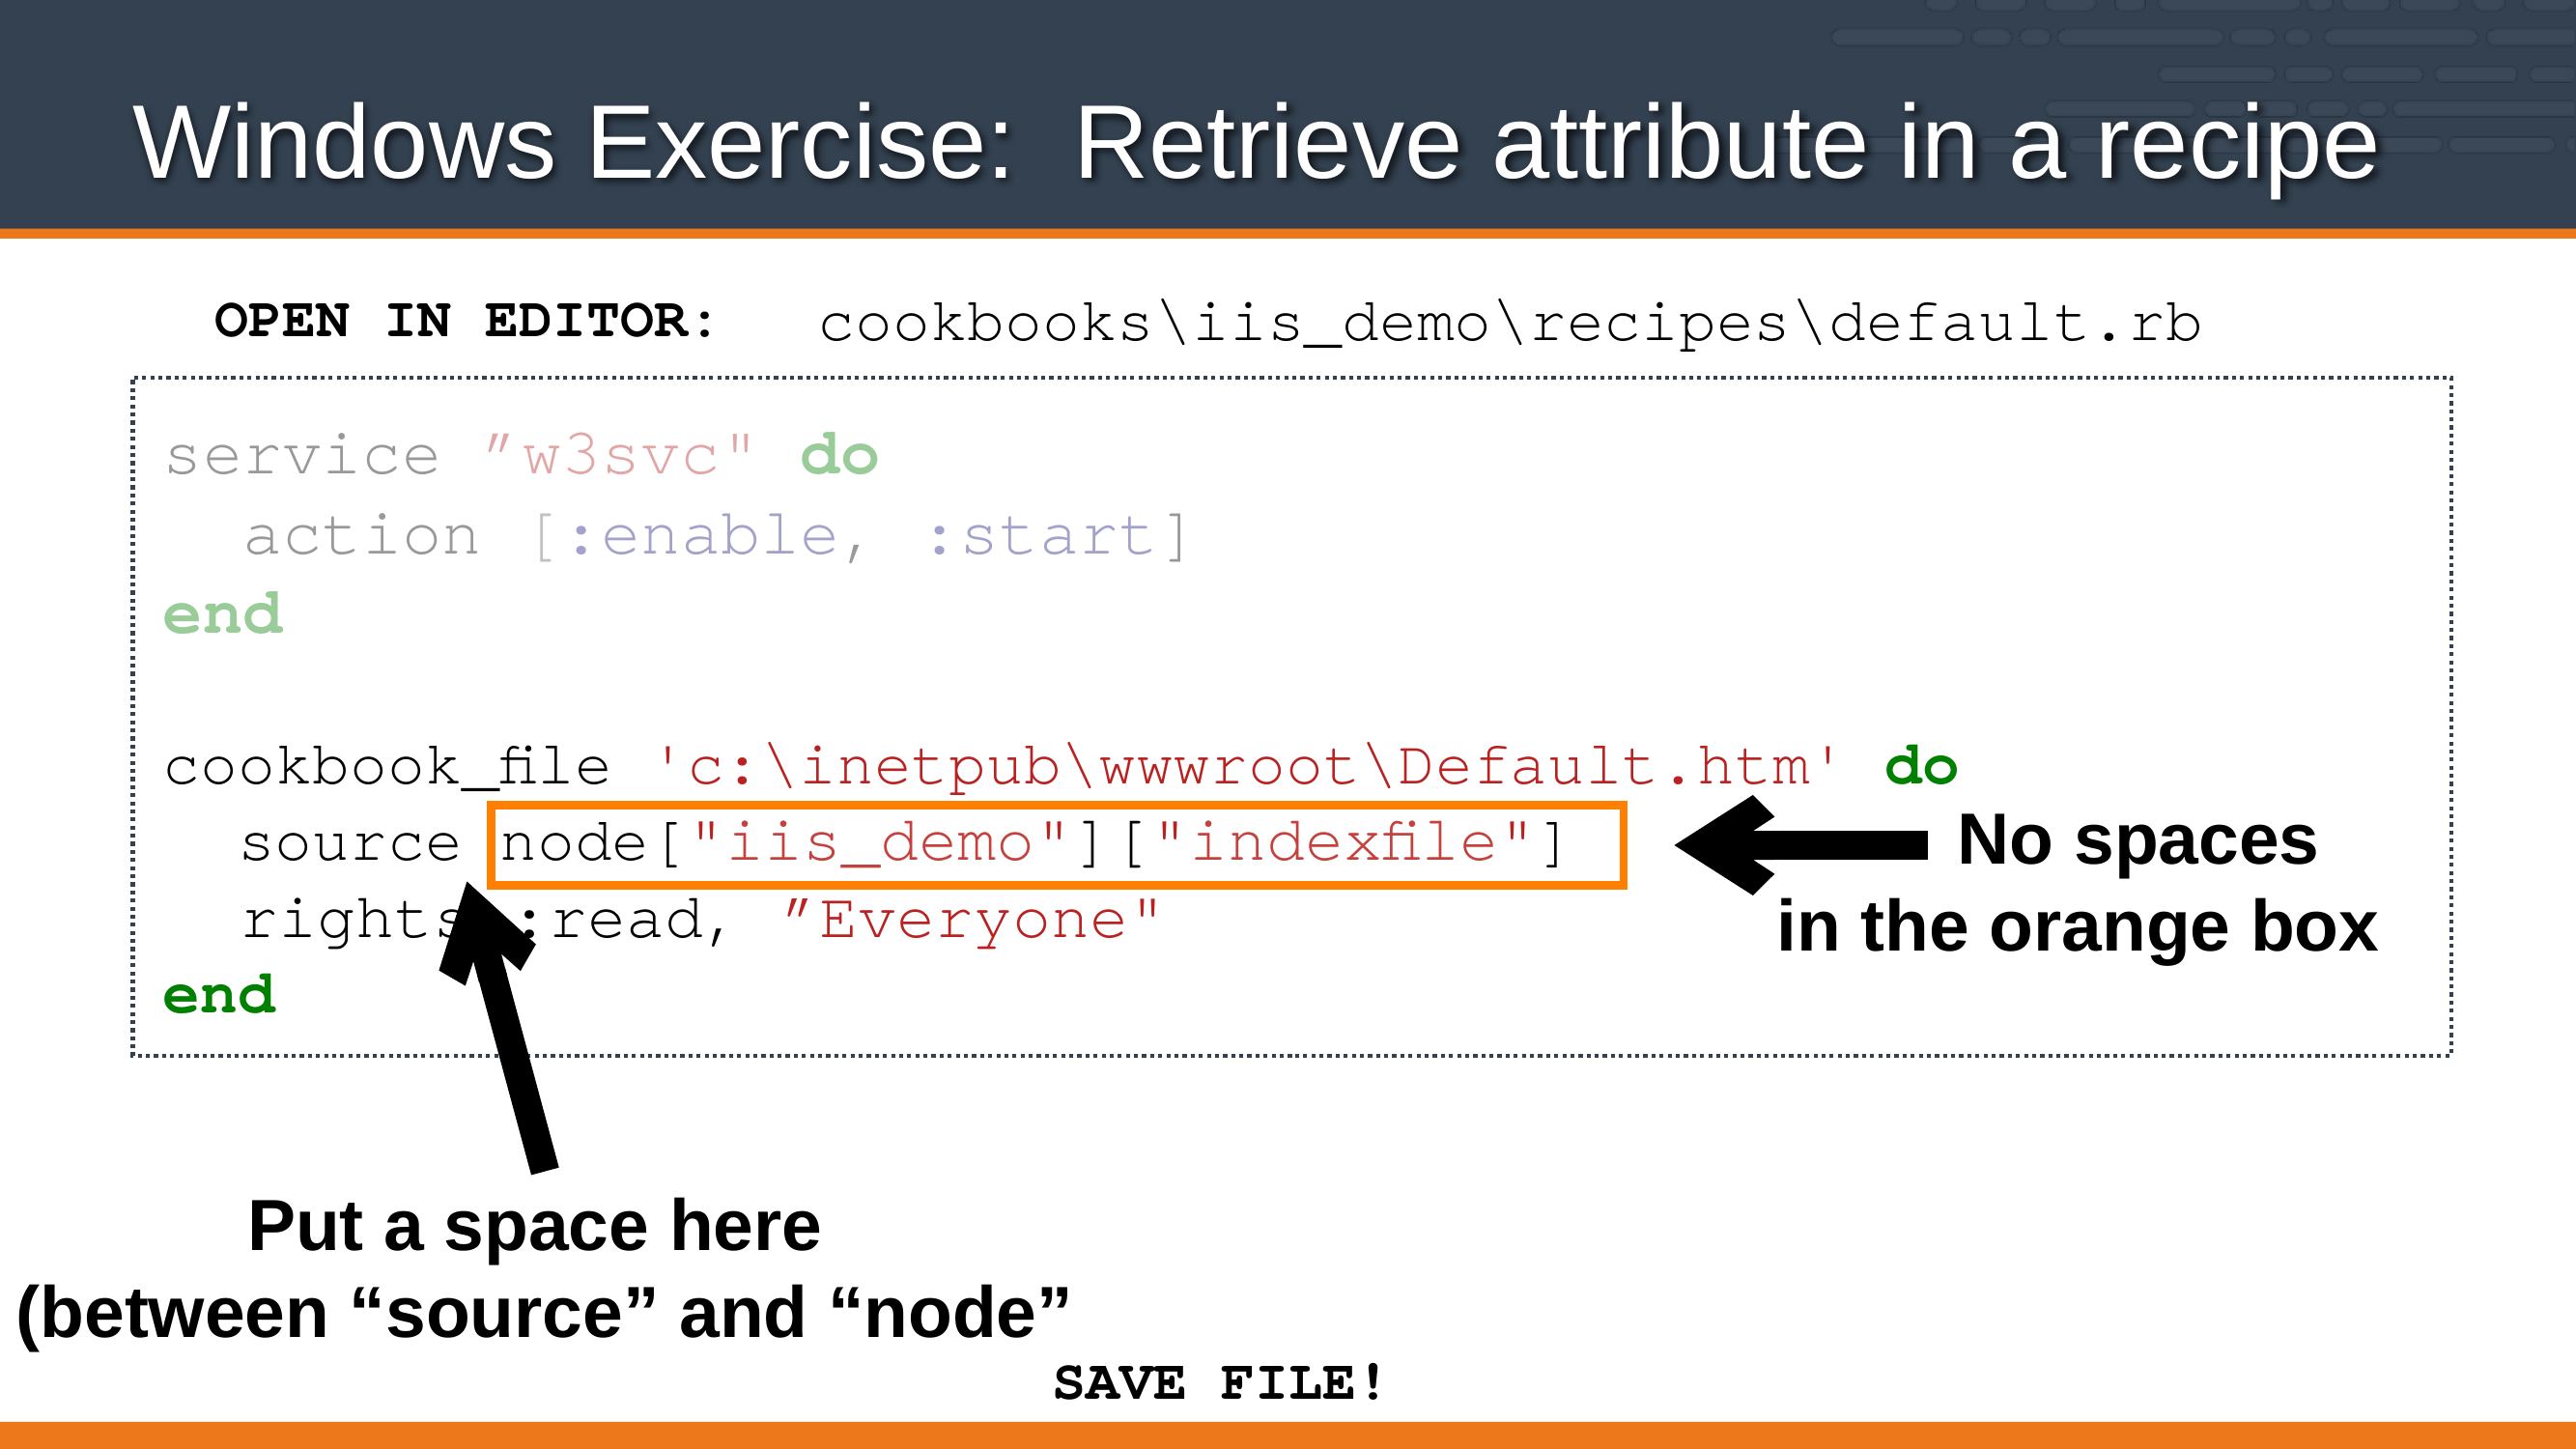

# Windows Exercise:  Retrieve attribute in a recipe
cookbooks\iis_demo\recipes\default.rb
OPEN IN EDITOR:
service ”w3svc" do
  action [:enable, :start]
end

cookbook_file 'c:\inetpub\wwwroot\Default.htm' do
  source node["iis_demo"]["indexfile"]
  rights :read, ”Everyone"
end

No spaces
in the orange box

Put a space here
(between “source” and “node”
SAVE FILE!